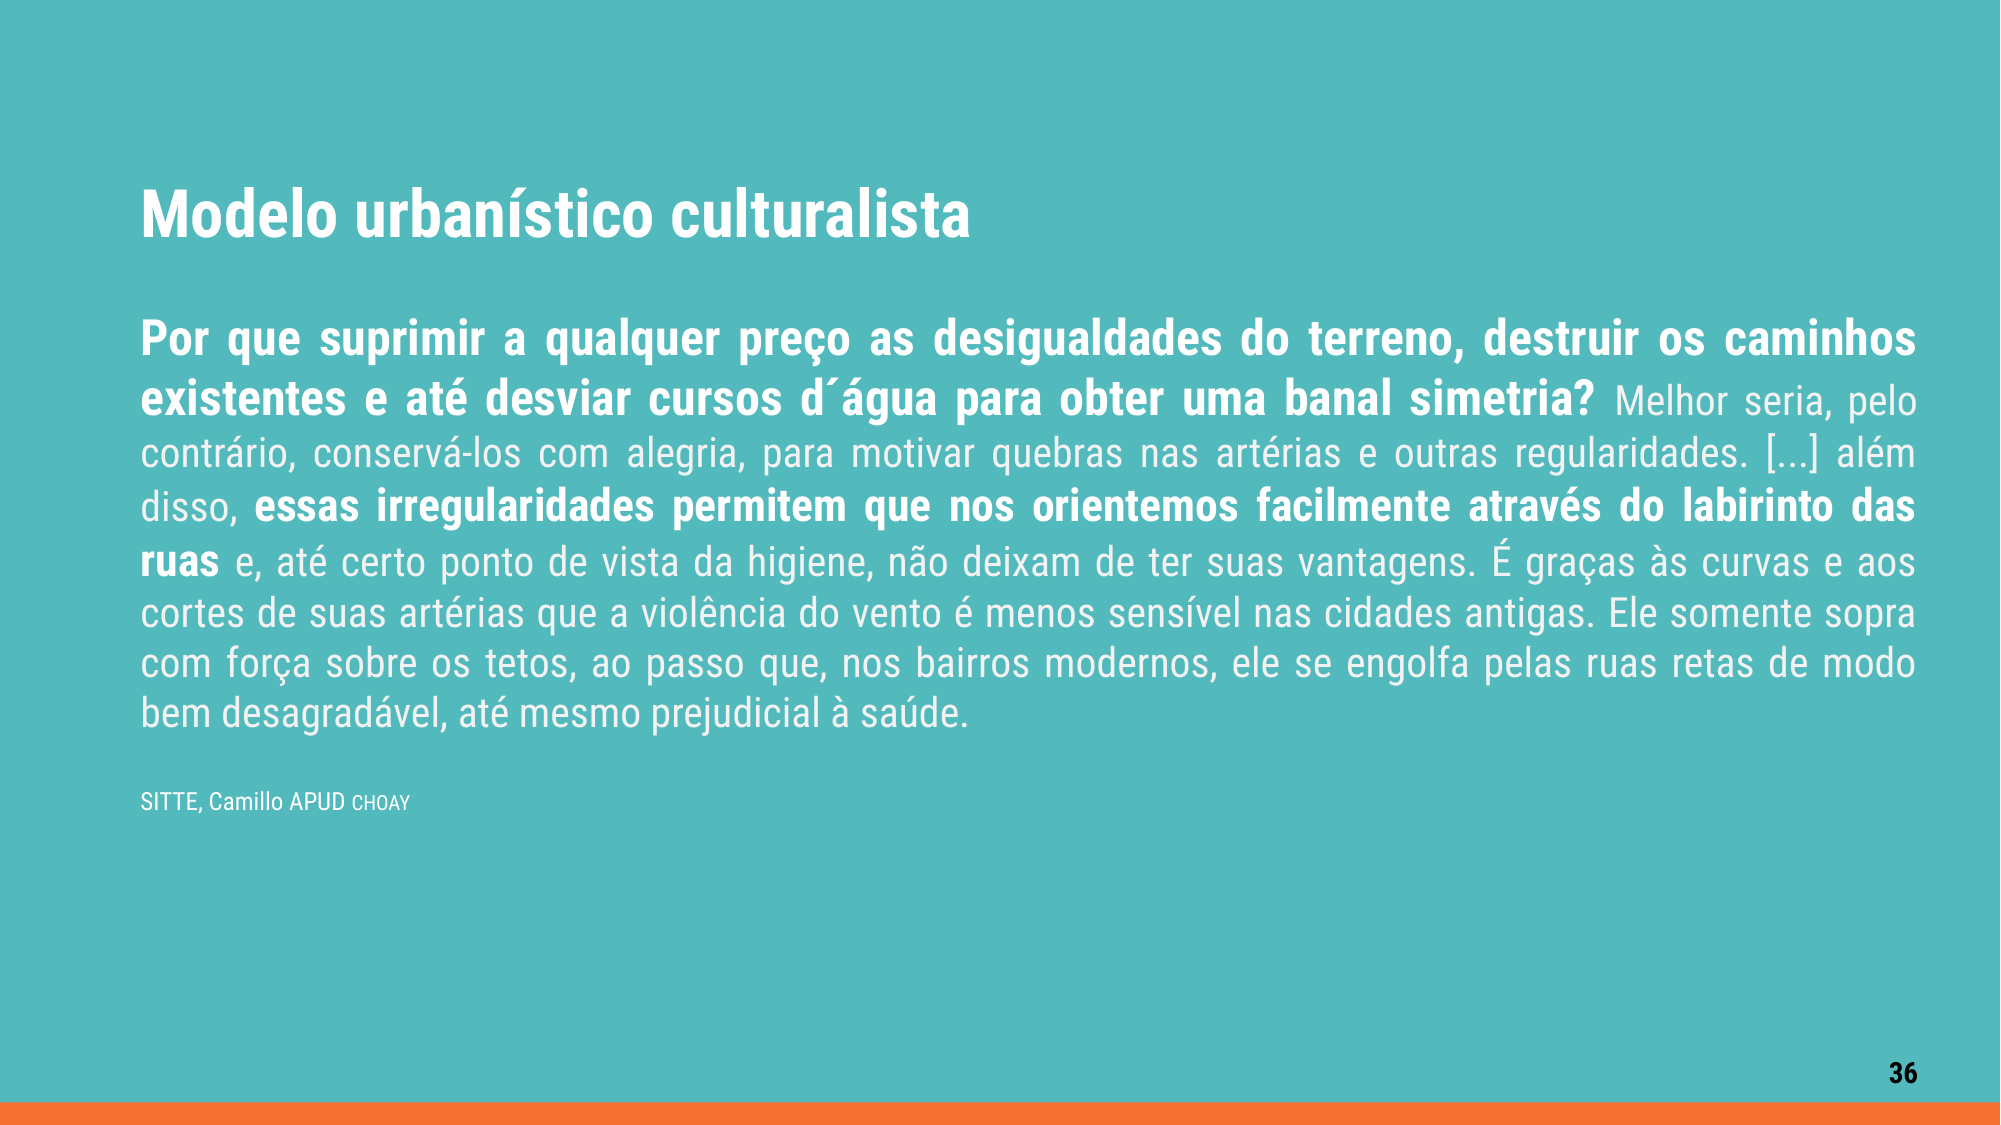

Modelo urbanístico culturalista

Por que suprimir a qualquer preço as desigualdades do terreno, destruir os caminhos existentes e até desviar cursos d´água para obter uma banal simetria? Melhor seria, pelo contrário, conservá-los com alegria, para motivar quebras nas artérias e outras regularidades. [...] além disso, essas irregularidades permitem que nos orientemos facilmente através do labirinto das ruas e, até certo ponto de vista da higiene, não deixam de ter suas vantagens. É graças às curvas e aos cortes de suas artérias que a violência do vento é menos sensível nas cidades antigas. Ele somente sopra com força sobre os tetos, ao passo que, nos bairros modernos, ele se engolfa pelas ruas retas de modo bem desagradável, até mesmo prejudicial à saúde.

SITTE, Camillo APUD CHOAY
36